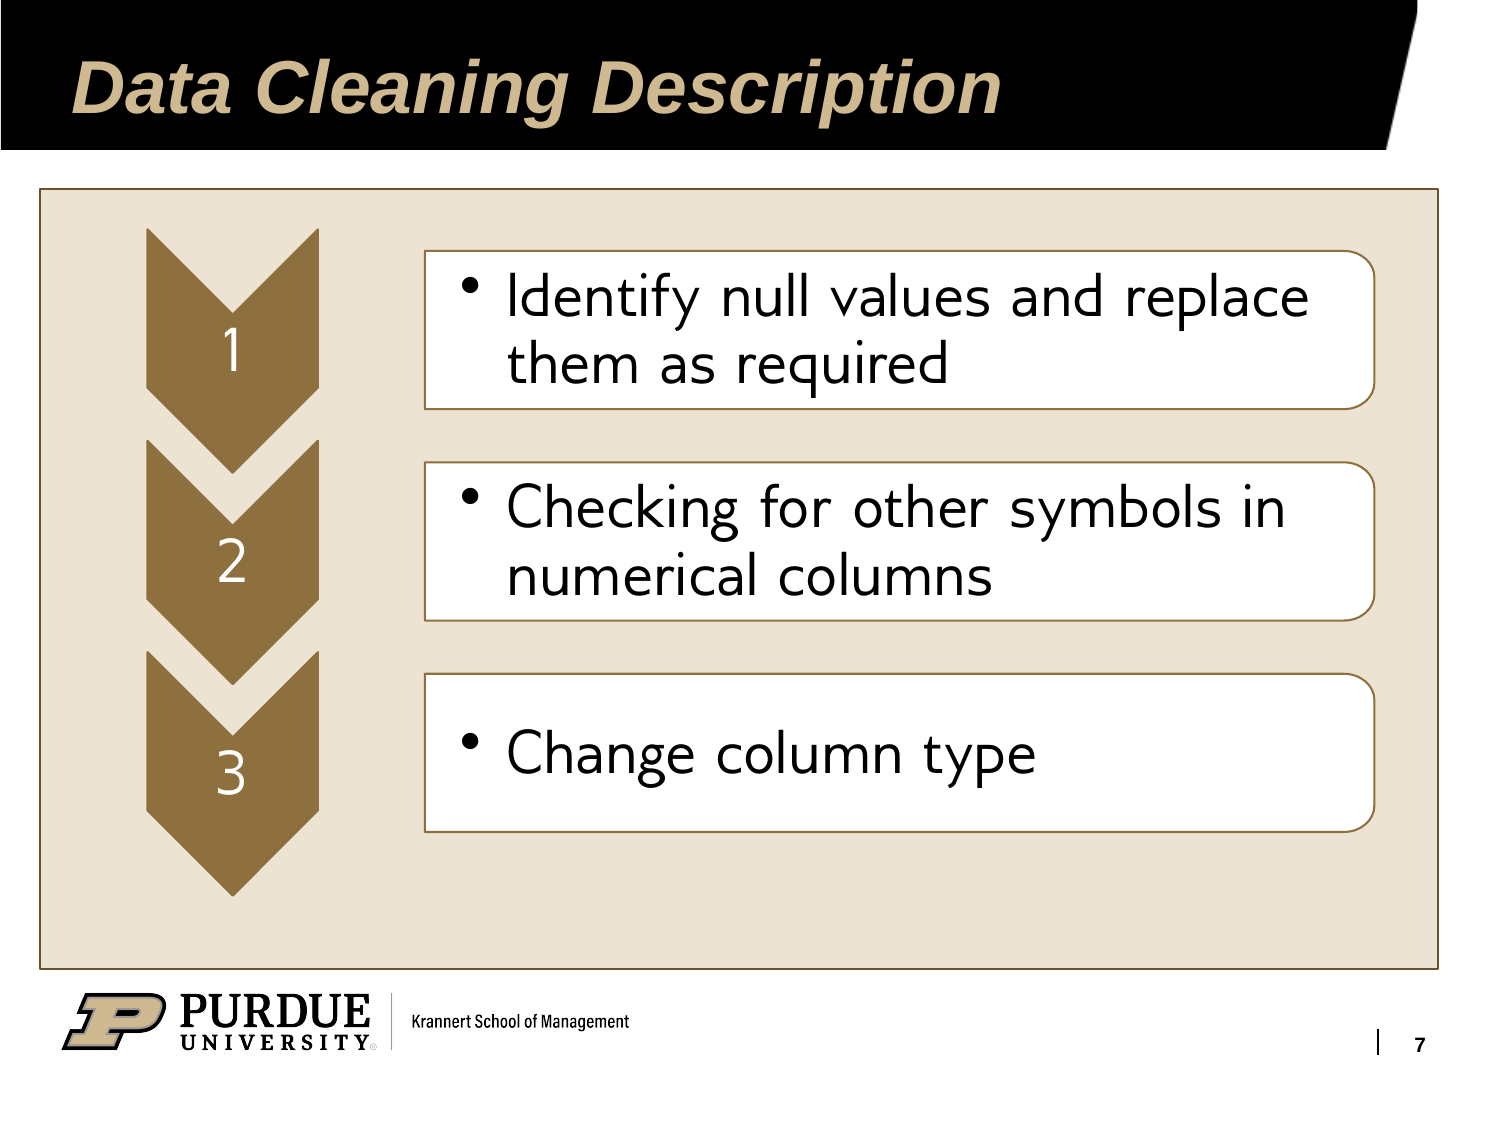

# Data Cleaning Description

1
Identify null values and replace them as required
2
Checking for other symbols in numerical columns
3
Change column type
7